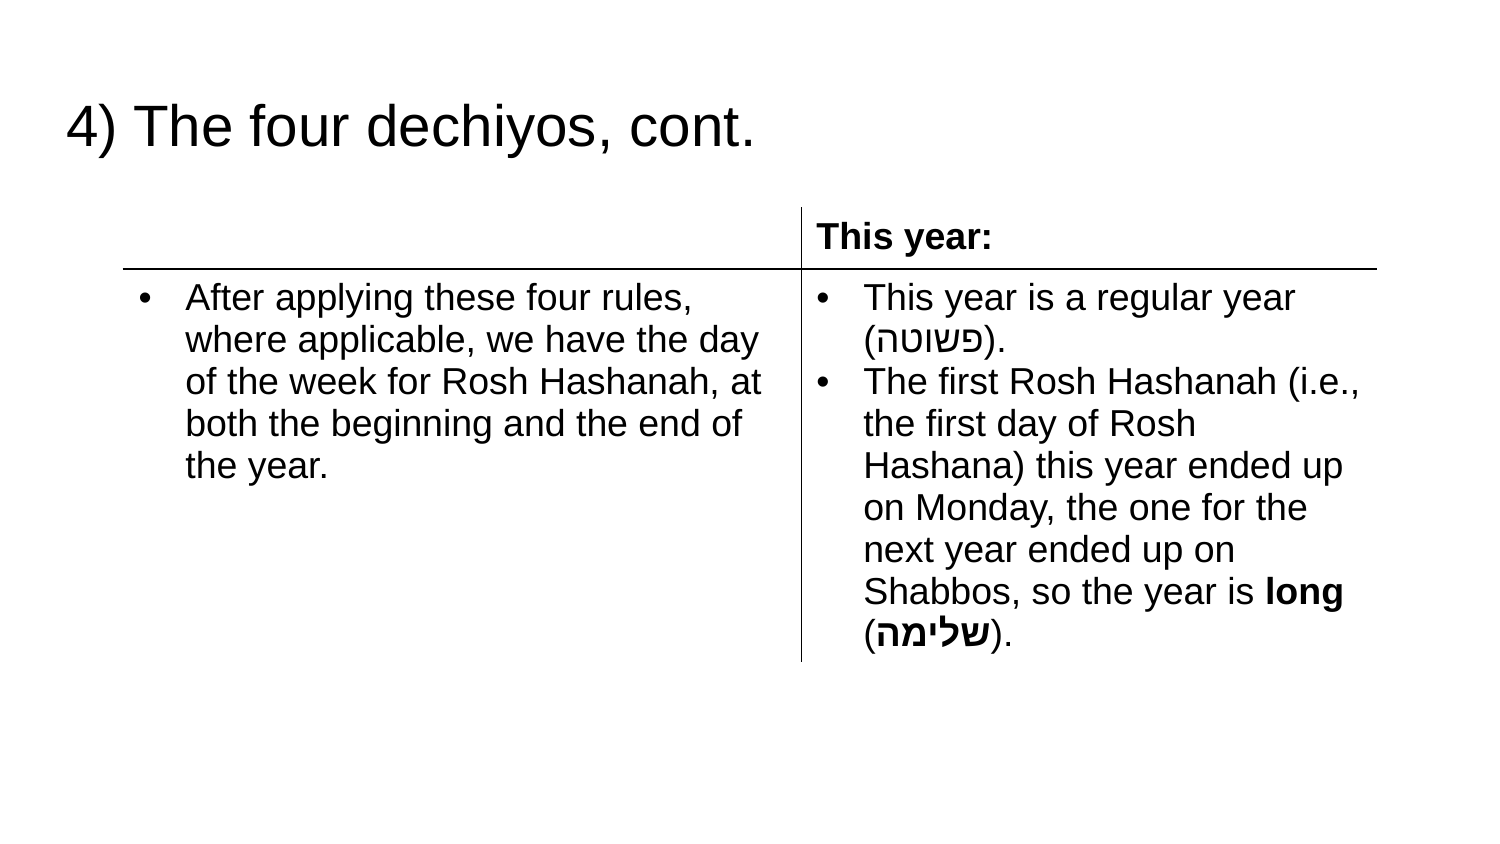

# 4) The four dechiyos, cont.
|  | This year: |
| --- | --- |
| After applying these four rules, where applicable, we have the day of the week for Rosh Hashanah, at both the beginning and the end of the year. | This year is a regular year (פשוטה). The first Rosh Hashanah (i.e., the first day of Rosh Hashana) this year ended up on Monday, the one for the next year ended up on Shabbos, so the year is long (שלימה). |